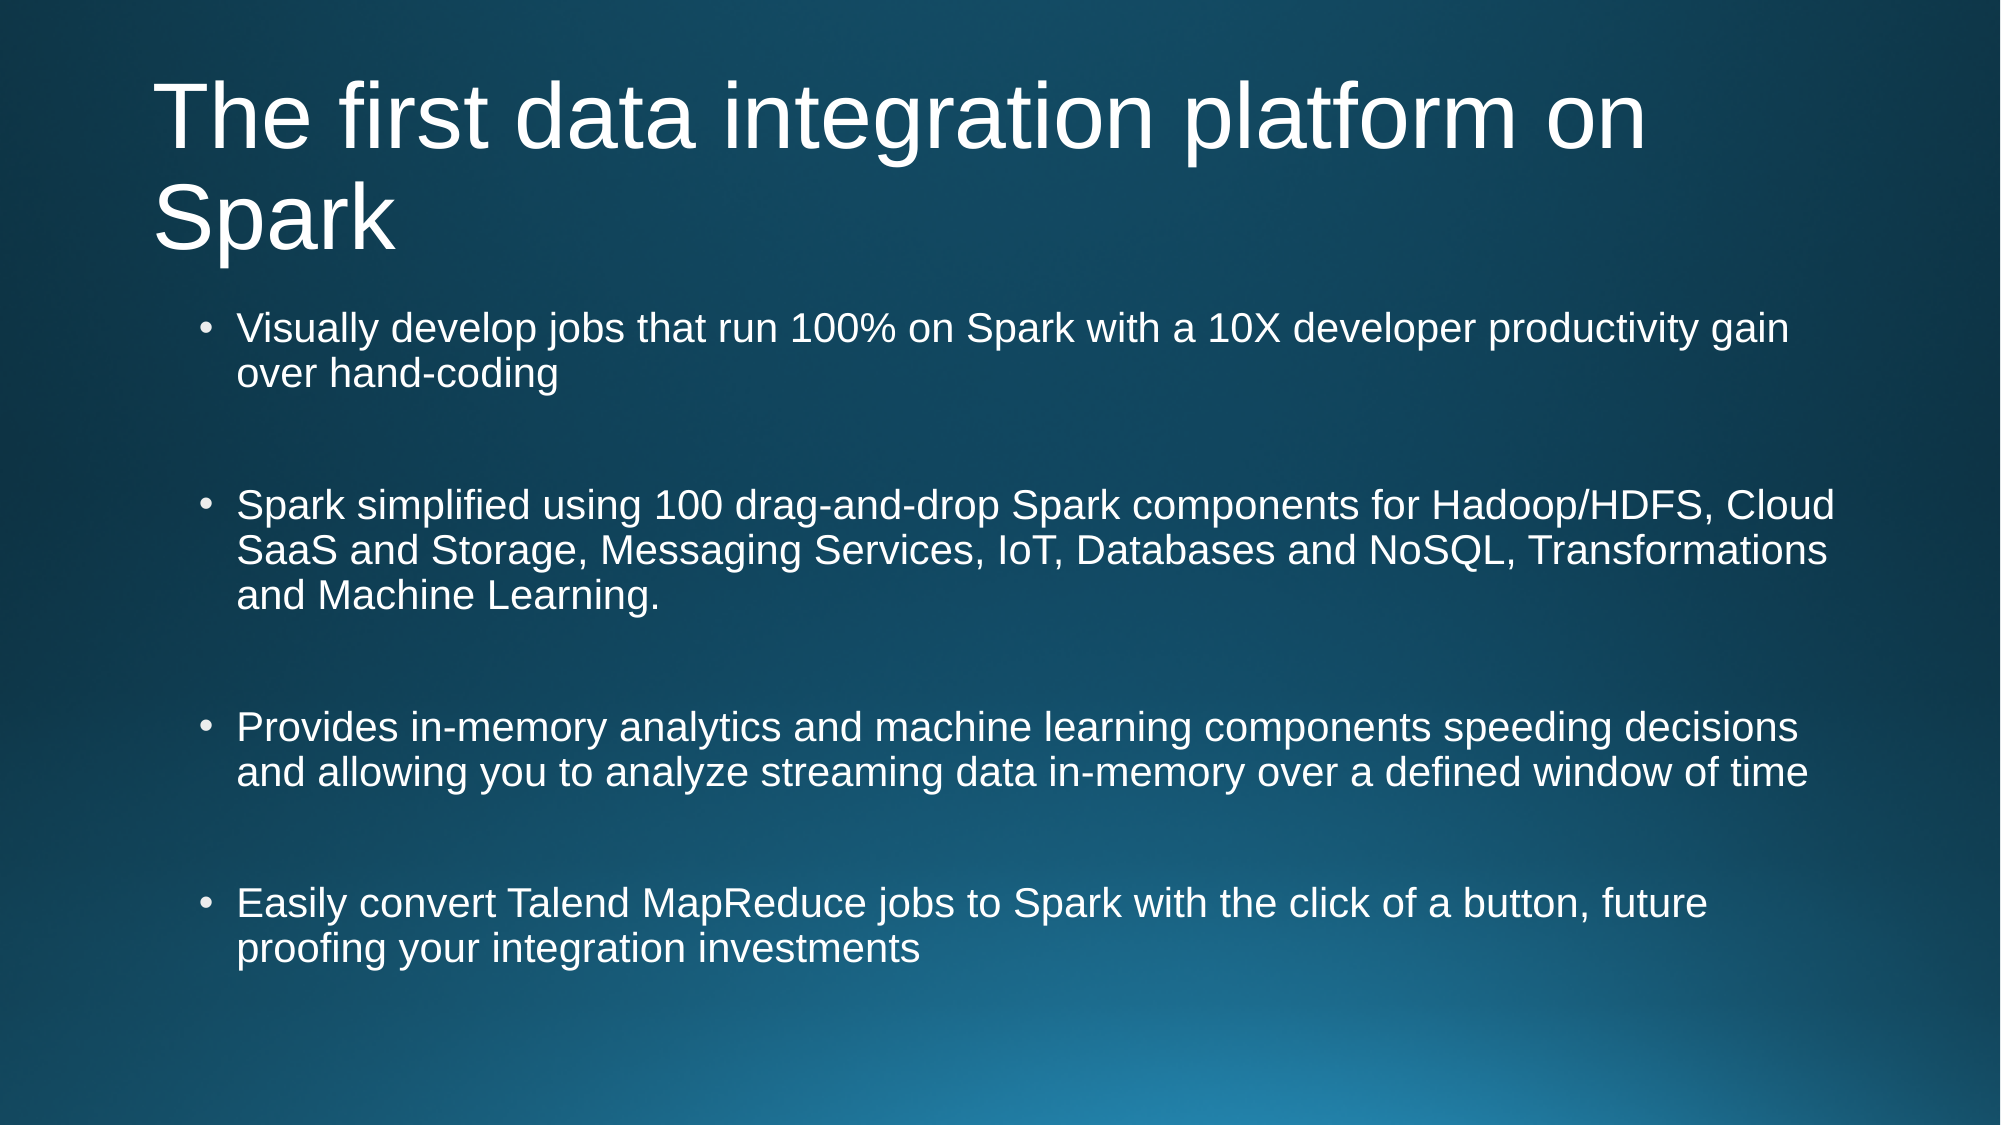

# The first data integration platform on Spark
Visually develop jobs that run 100% on Spark with a 10X developer productivity gain over hand-coding

Spark simplified using 100 drag-and-drop Spark components for Hadoop/HDFS, Cloud SaaS and Storage, Messaging Services, IoT, Databases and NoSQL, Transformations and Machine Learning.

Provides in-memory analytics and machine learning components speeding decisions and allowing you to analyze streaming data in-memory over a defined window of time

Easily convert Talend MapReduce jobs to Spark with the click of a button, future proofing your integration investments